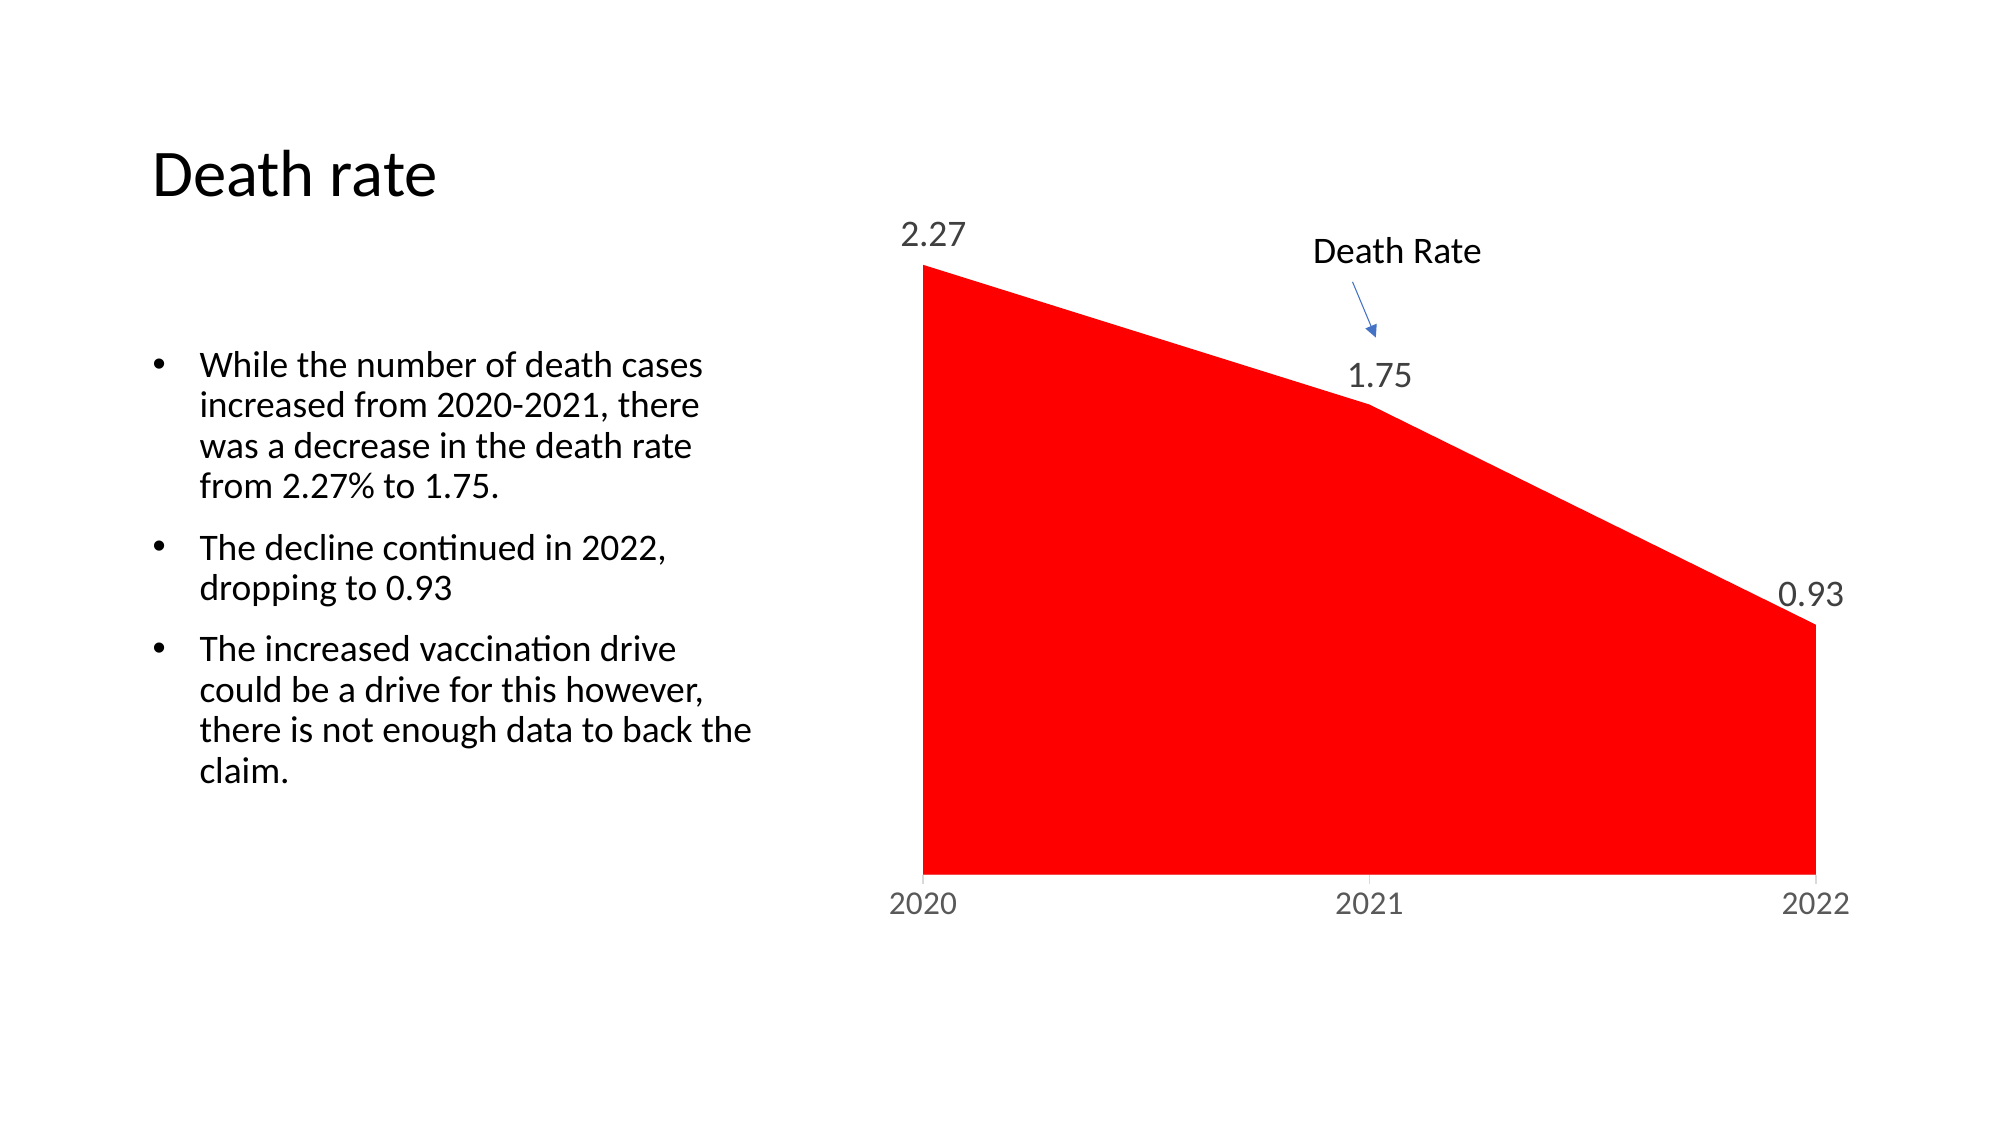

# Death rate

### Chart

| Category | Total |
|---|---|
| 2020 | 2.27 |
| 2021 | 1.75 |
| 2022 | 0.93 |
Death Rate
While the number of death cases increased from 2020-2021, there was a decrease in the death rate from 2.27% to 1.75.
The decline continued in 2022, dropping to 0.93
The increased vaccination drive could be a drive for this however, there is not enough data to back the claim.